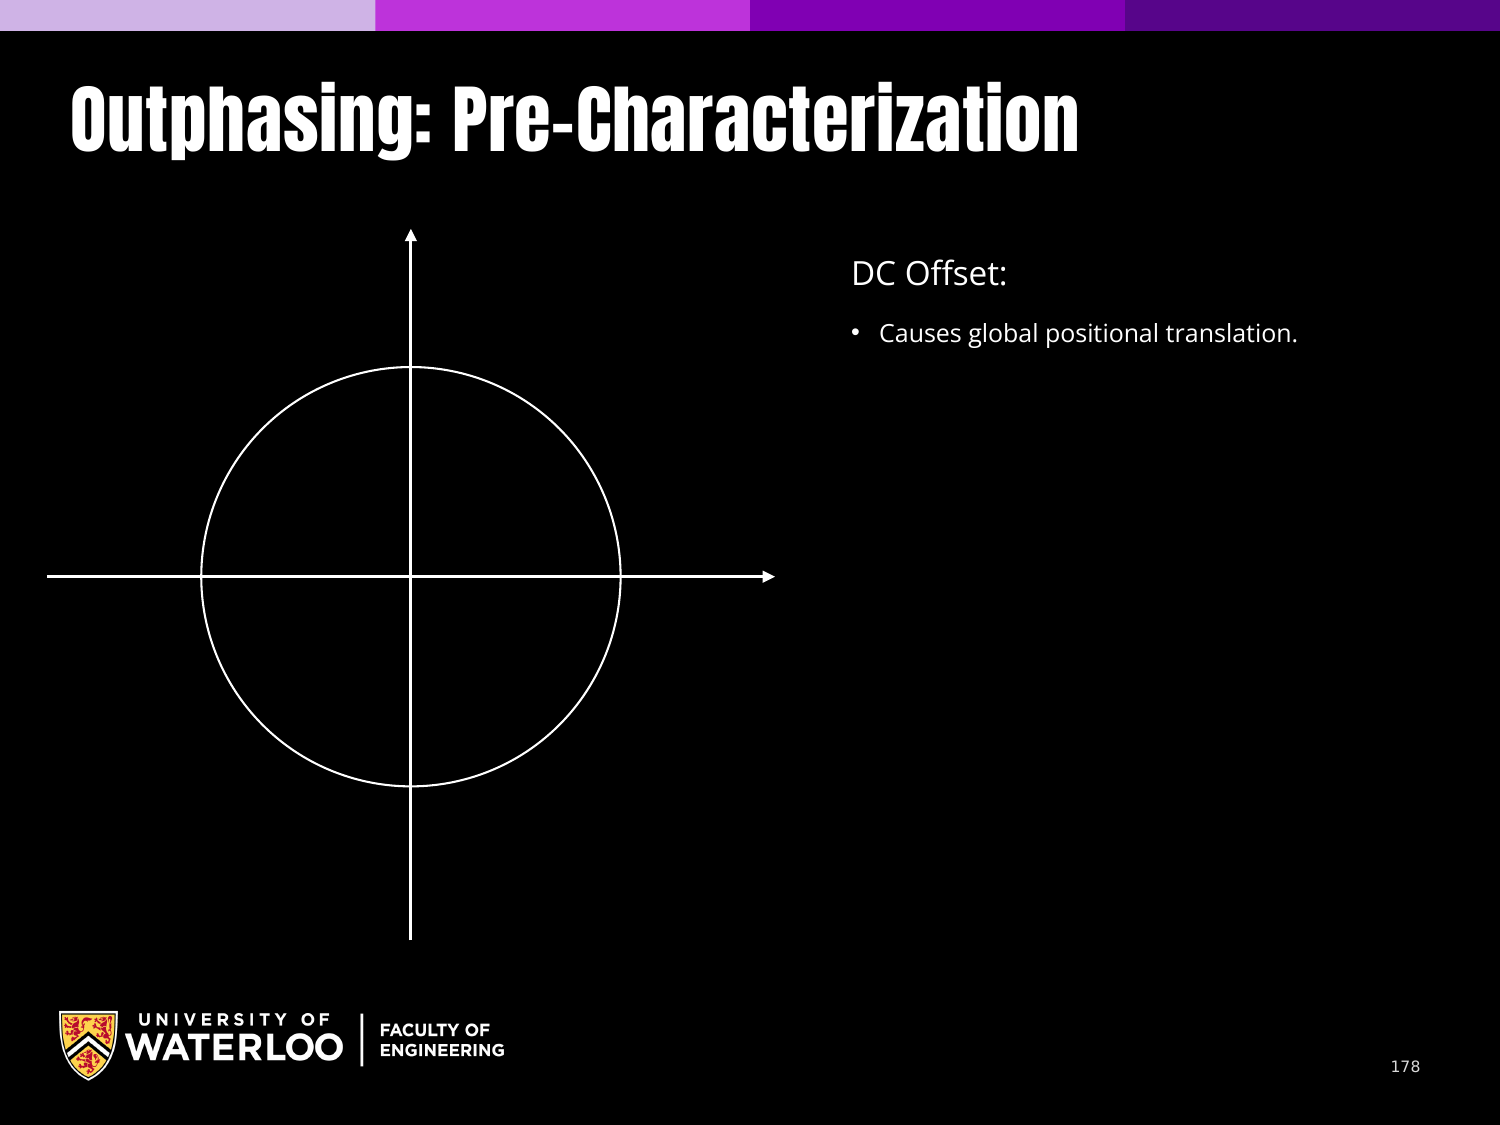

Outphasing: Pre-Characterization
DC Offset:
Causes global positional translation.

178